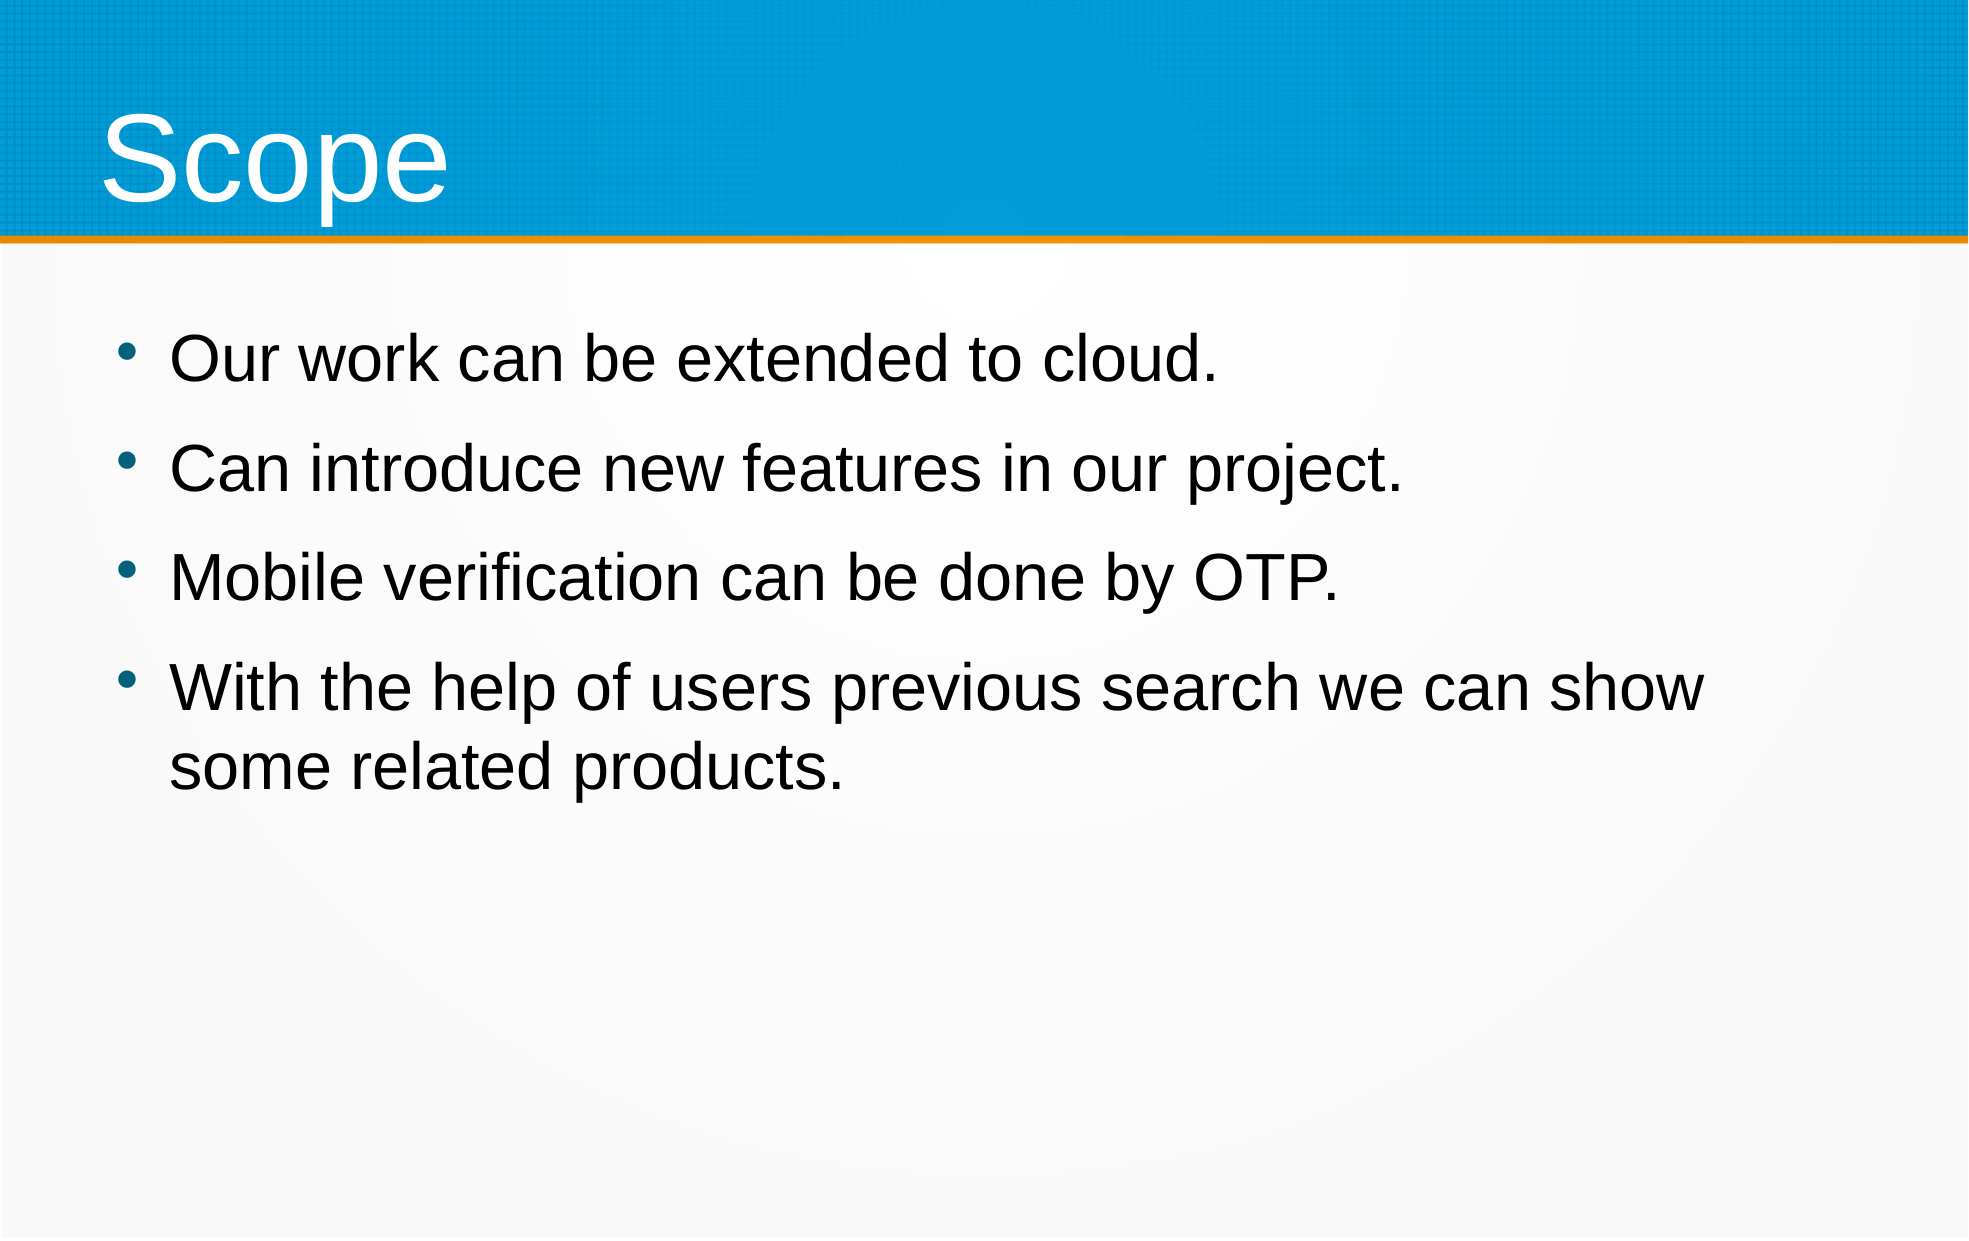

Scope
Our work can be extended to cloud.
Can introduce new features in our project.
Mobile verification can be done by OTP.
With the help of users previous search we can show some related products.